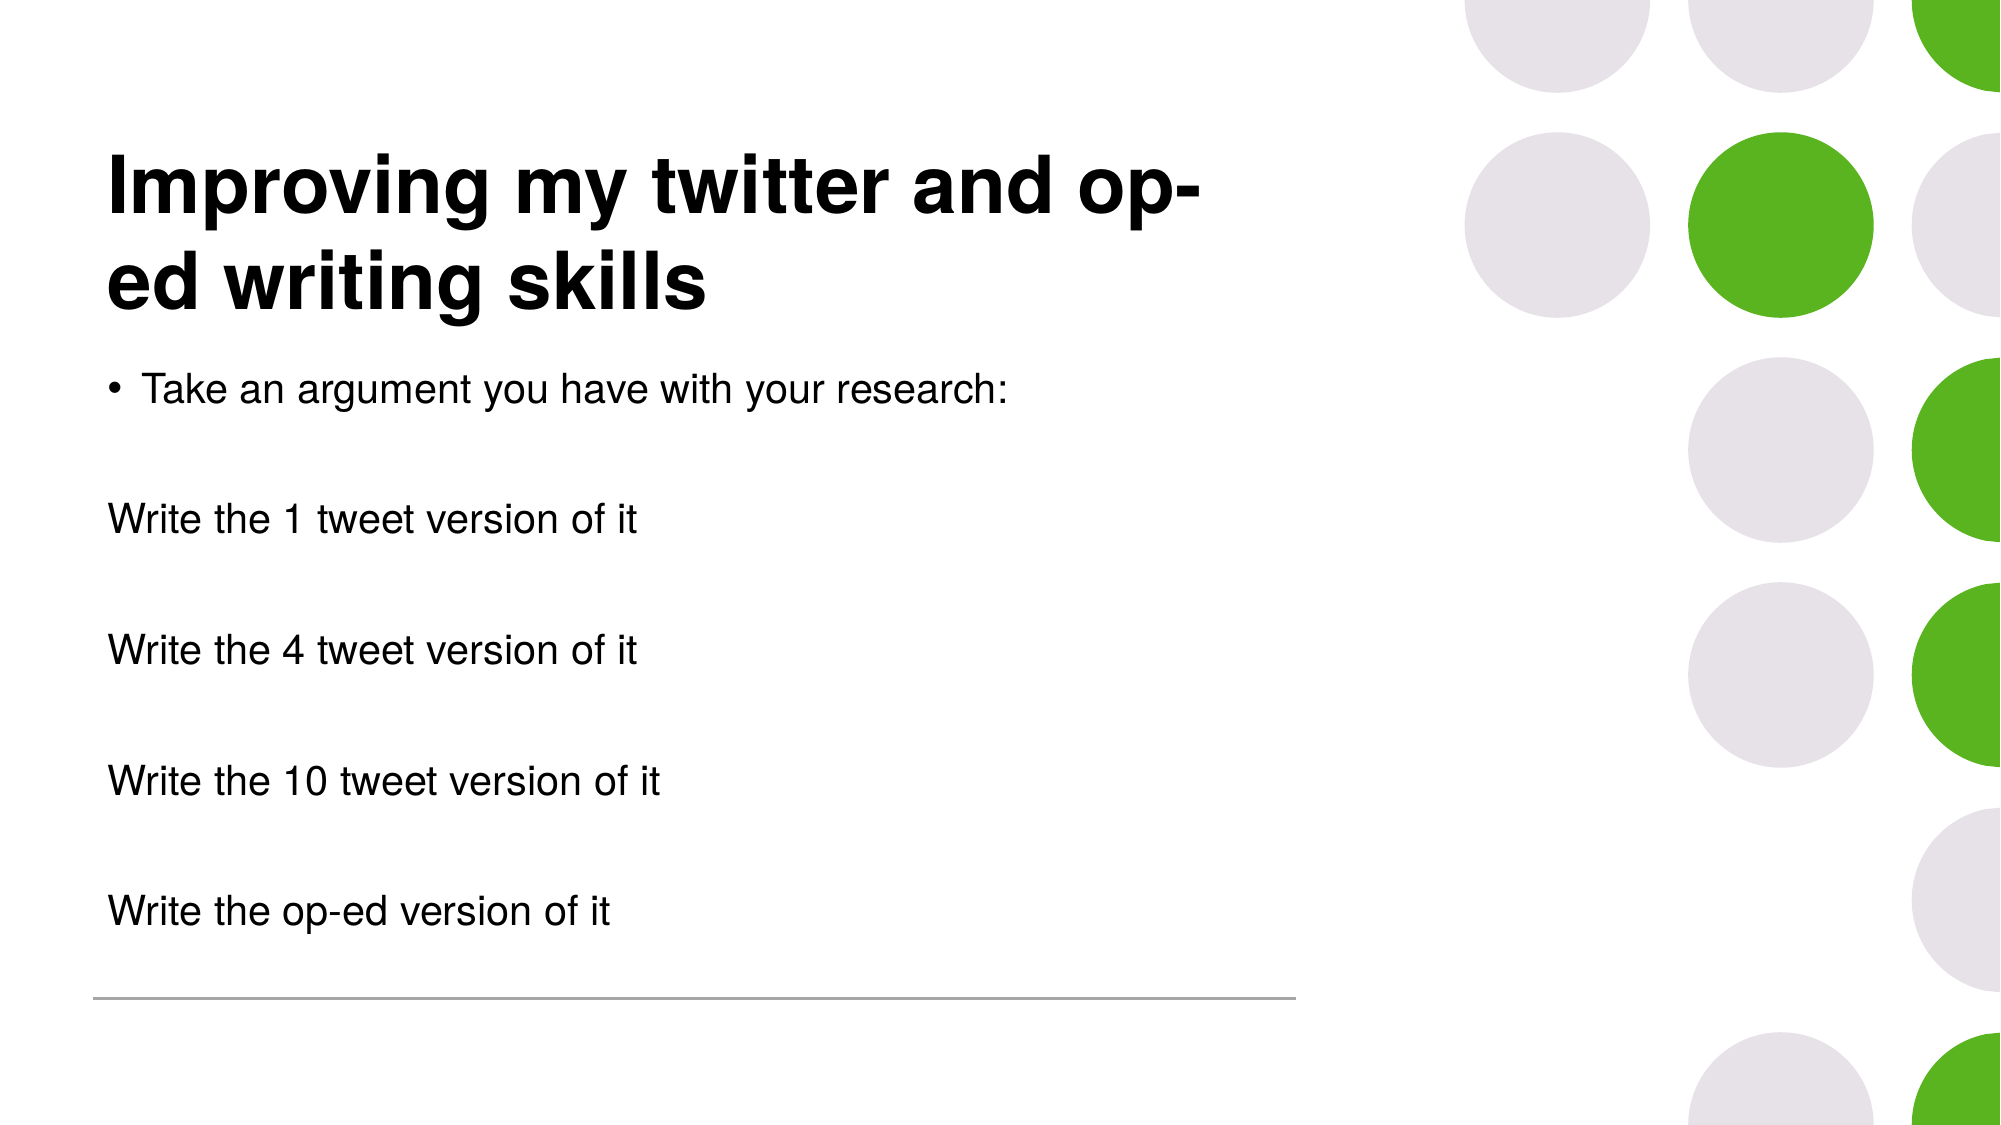

# Improving my twitter and op-ed writing skills
Take an argument you have with your research:

Write the 1 tweet version of it

Write the 4 tweet version of it

Write the 10 tweet version of it

Write the op-ed version of it